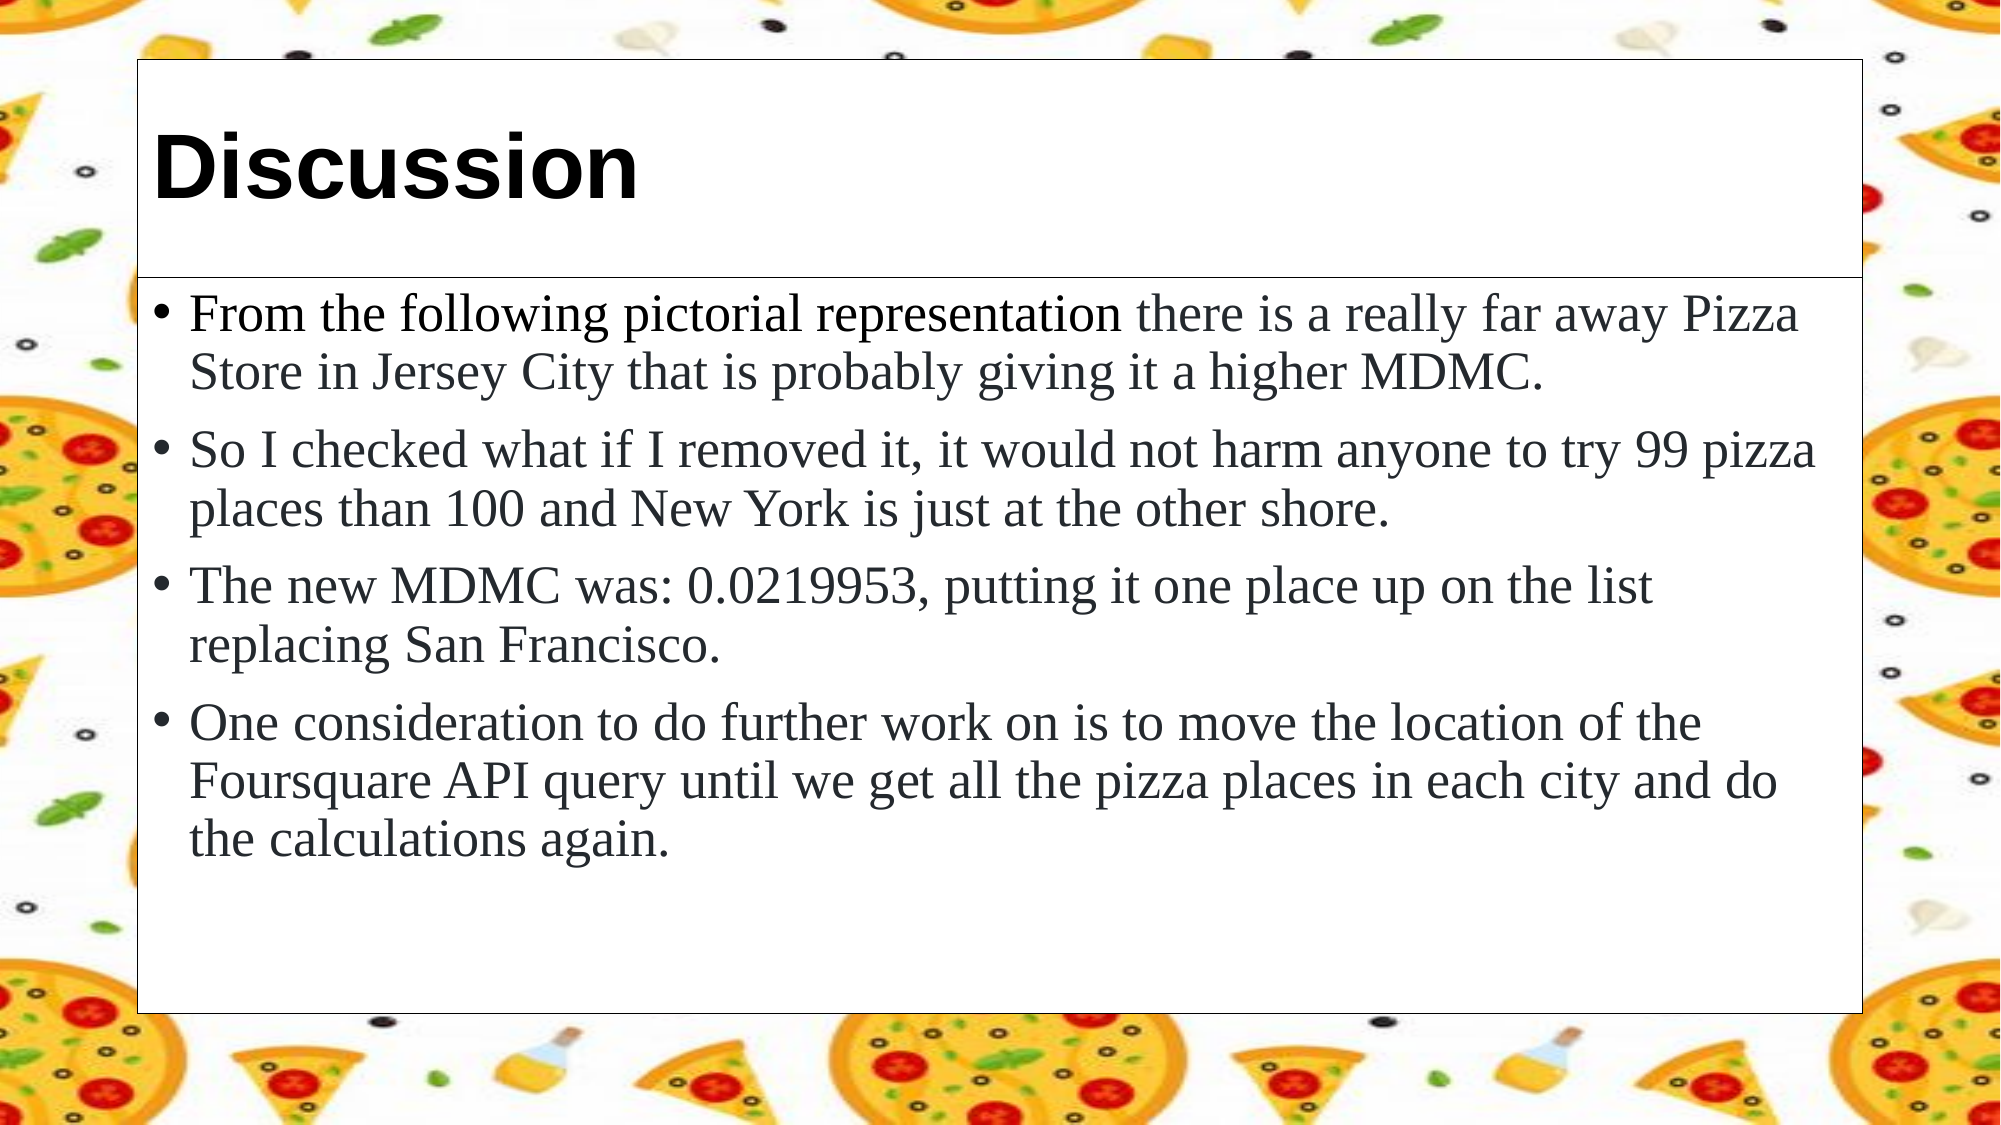

# Discussion
From the following pictorial representation there is a really far away Pizza Store in Jersey City that is probably giving it a higher MDMC.
So I checked what if I removed it, it would not harm anyone to try 99 pizza places than 100 and New York is just at the other shore.
The new MDMC was: 0.0219953, putting it one place up on the list replacing San Francisco.
One consideration to do further work on is to move the location of the Foursquare API query until we get all the pizza places in each city and do the calculations again.